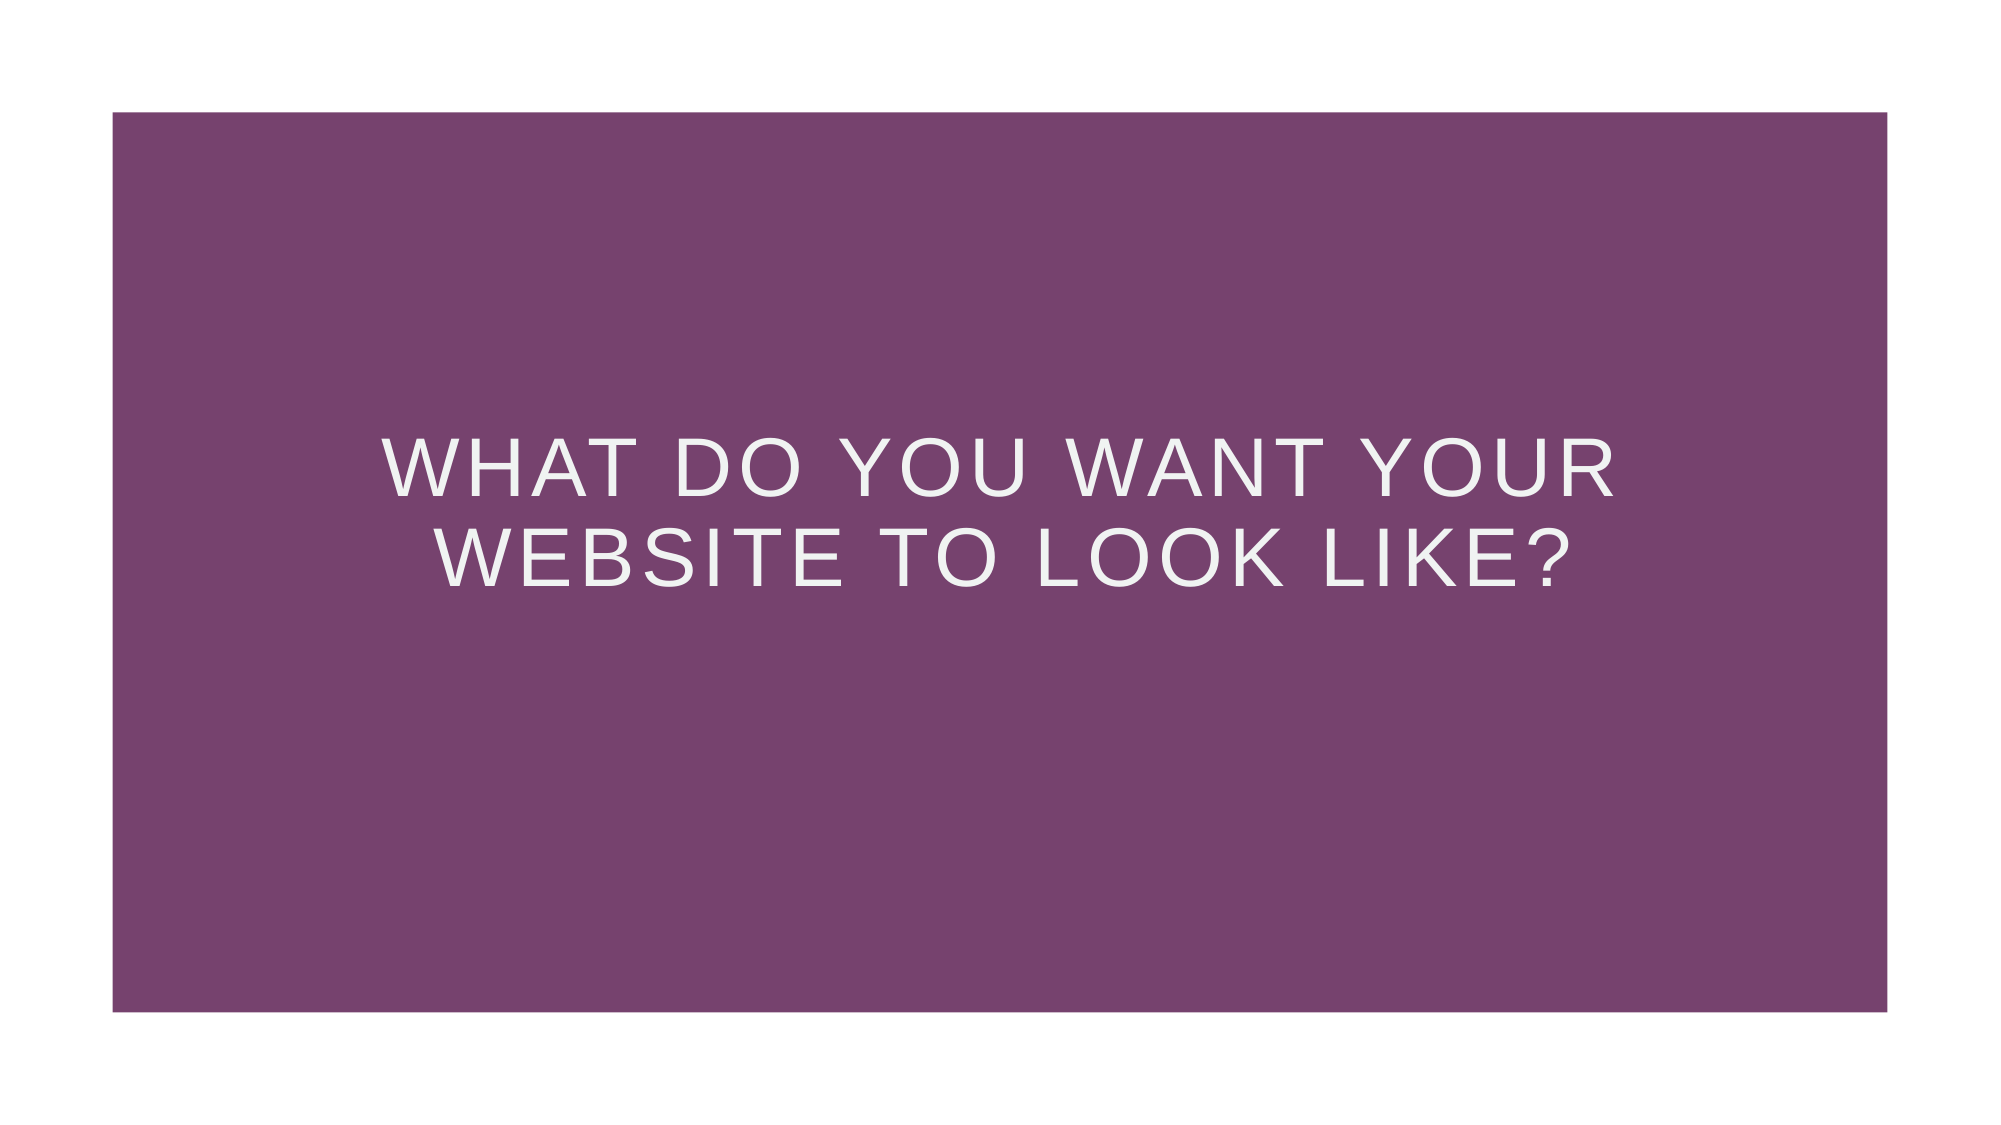

# What Do you want your website to look like?